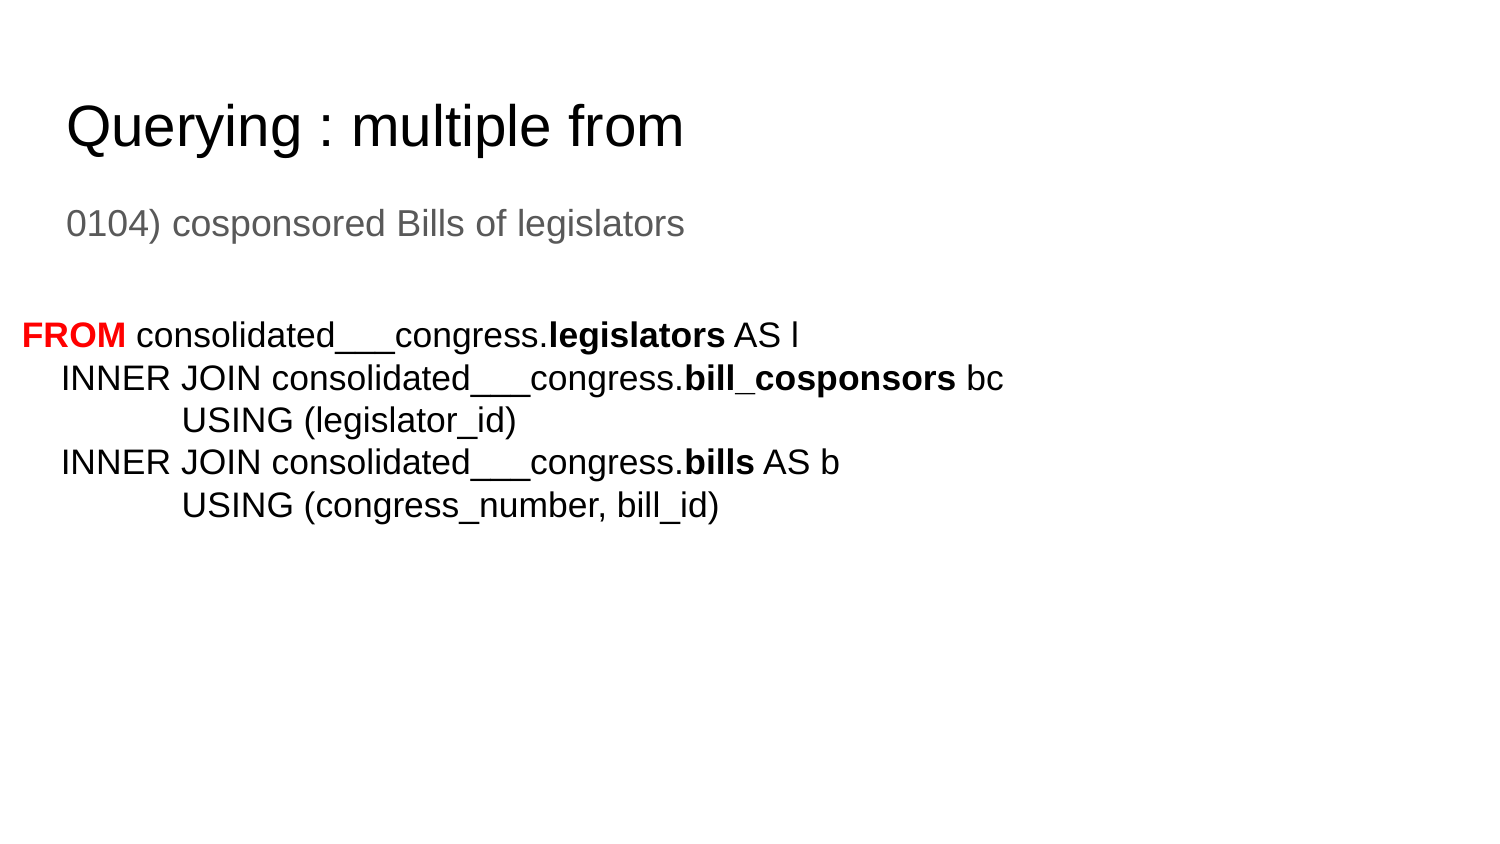

# Querying : multiple from
0104) cosponsored Bills of legislators

FROM consolidated___congress.legislators AS l
    INNER JOIN consolidated___congress.bill_cosponsors bc
   	 USING (legislator_id)
    INNER JOIN consolidated___congress.bills AS b
   	 USING (congress_number, bill_id)